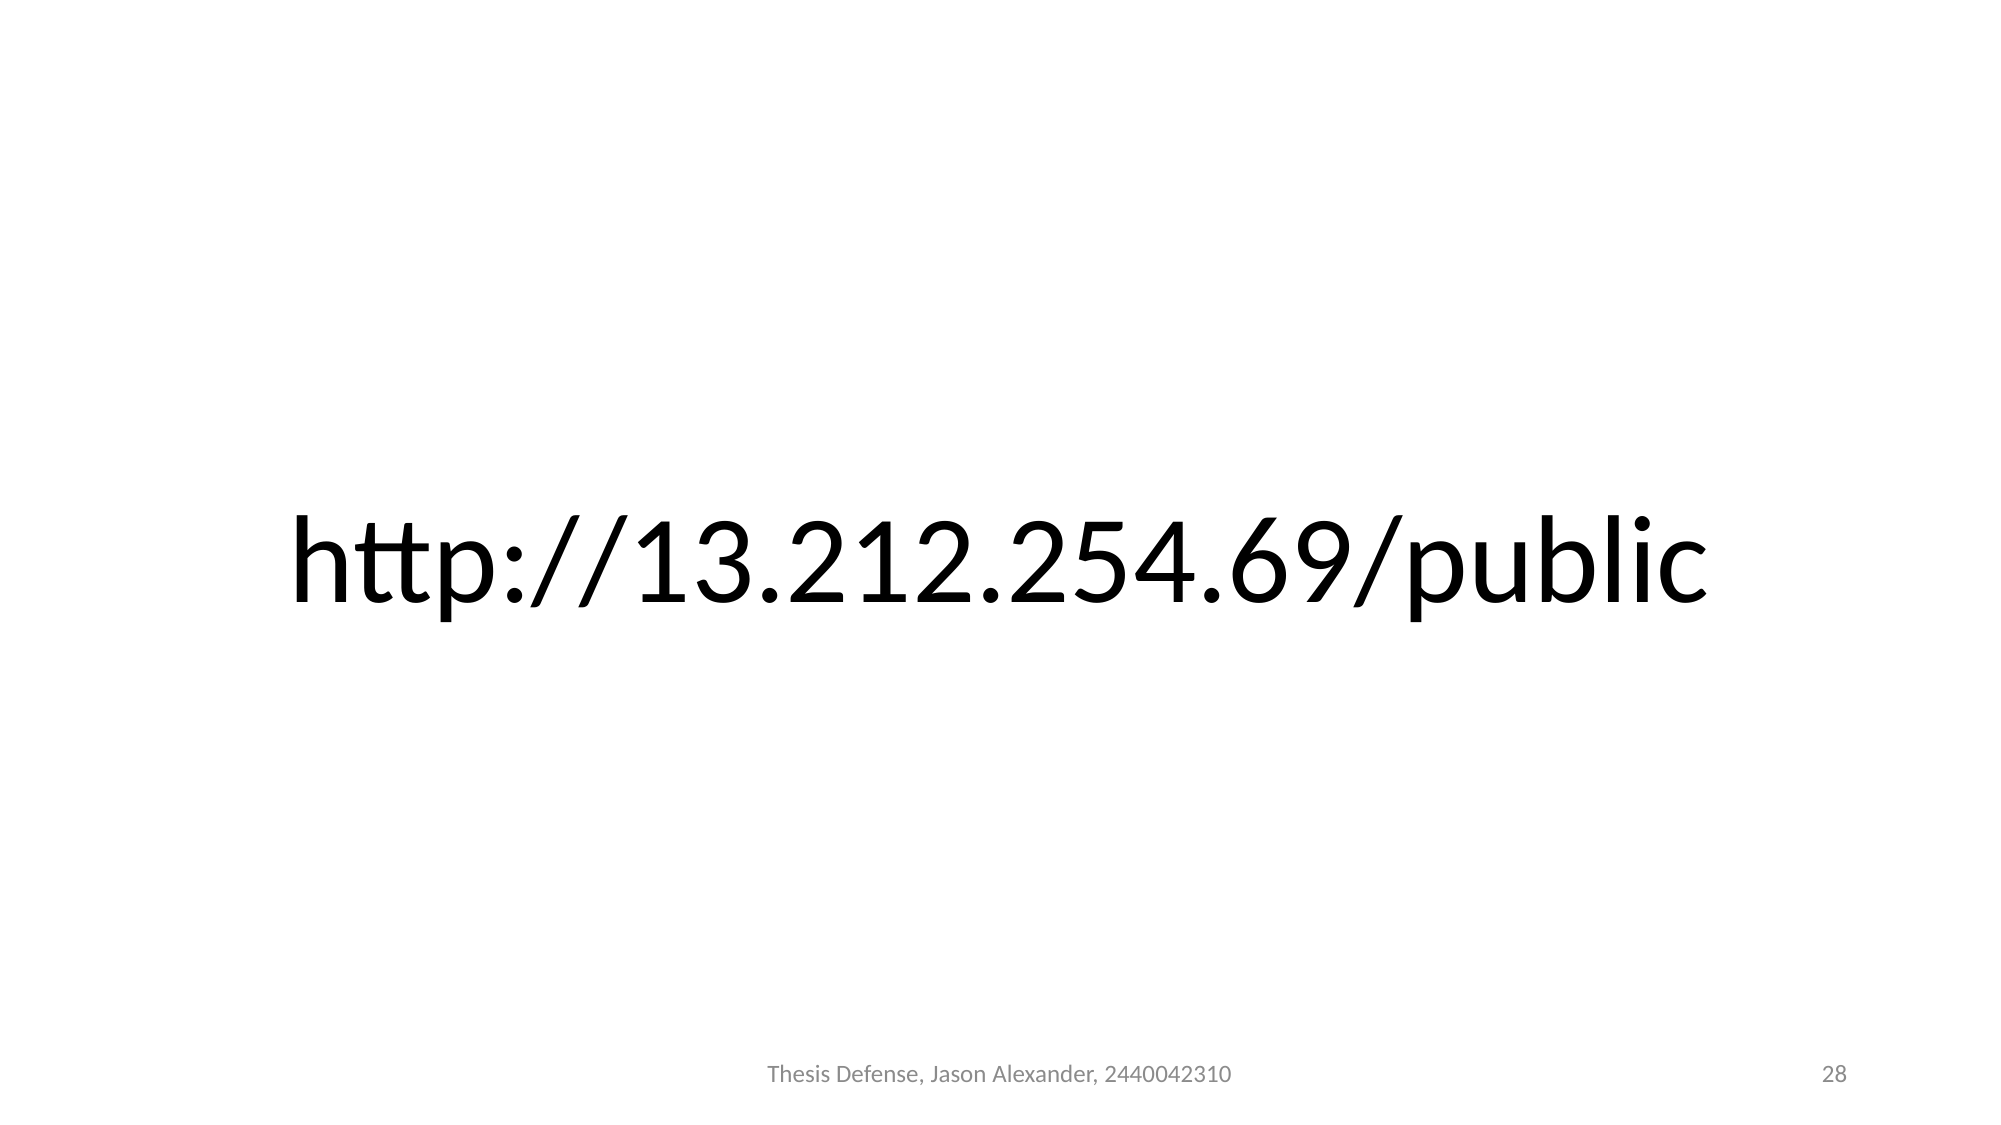

# http://13.212.254.69/public
Thesis Defense, Jason Alexander, 2440042310
28